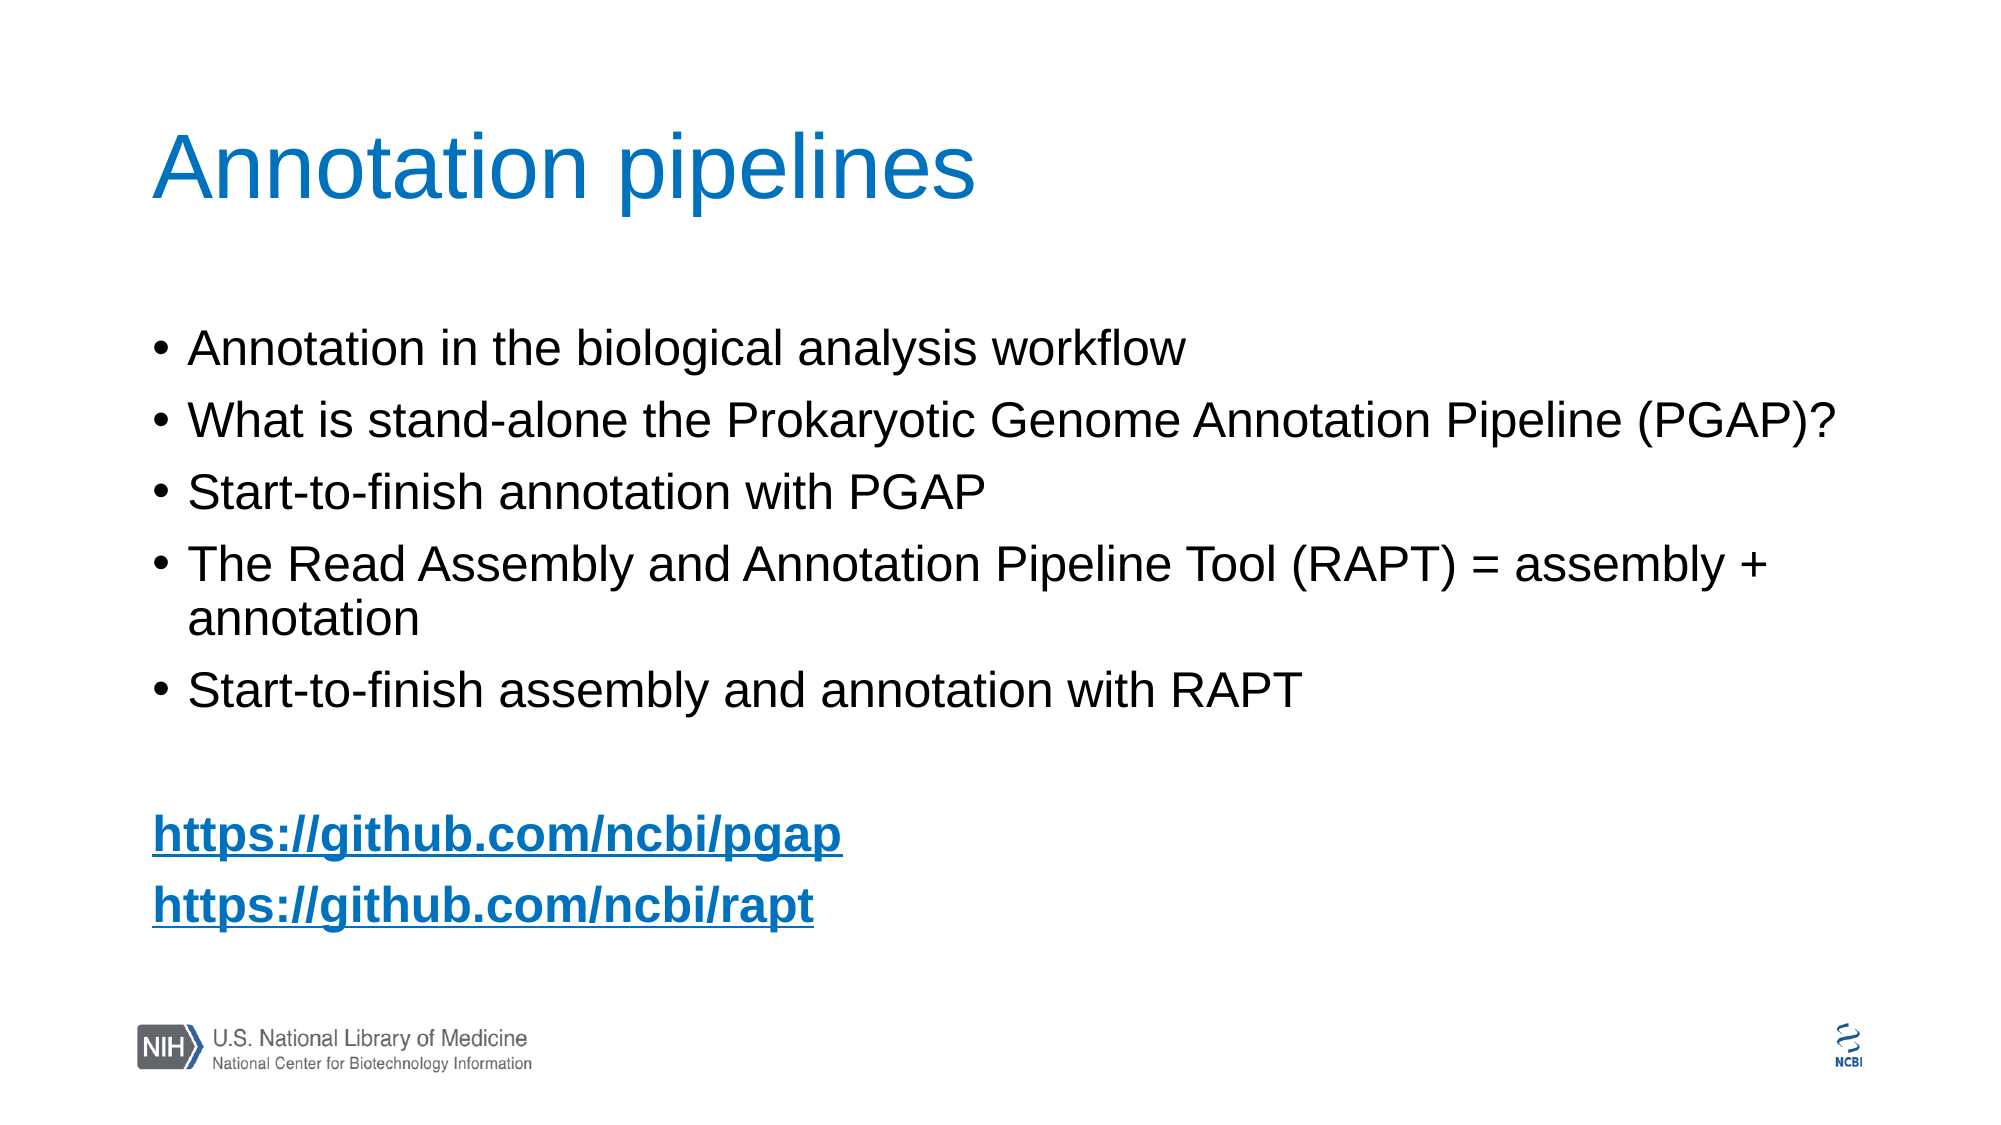

# Annotation pipelines
Annotation in the biological analysis workflow
What is stand-alone the Prokaryotic Genome Annotation Pipeline (PGAP)?
Start-to-finish annotation with PGAP
The Read Assembly and Annotation Pipeline Tool (RAPT) = assembly + annotation
Start-to-finish assembly and annotation with RAPT

https://github.com/ncbi/pgap
https://github.com/ncbi/rapt